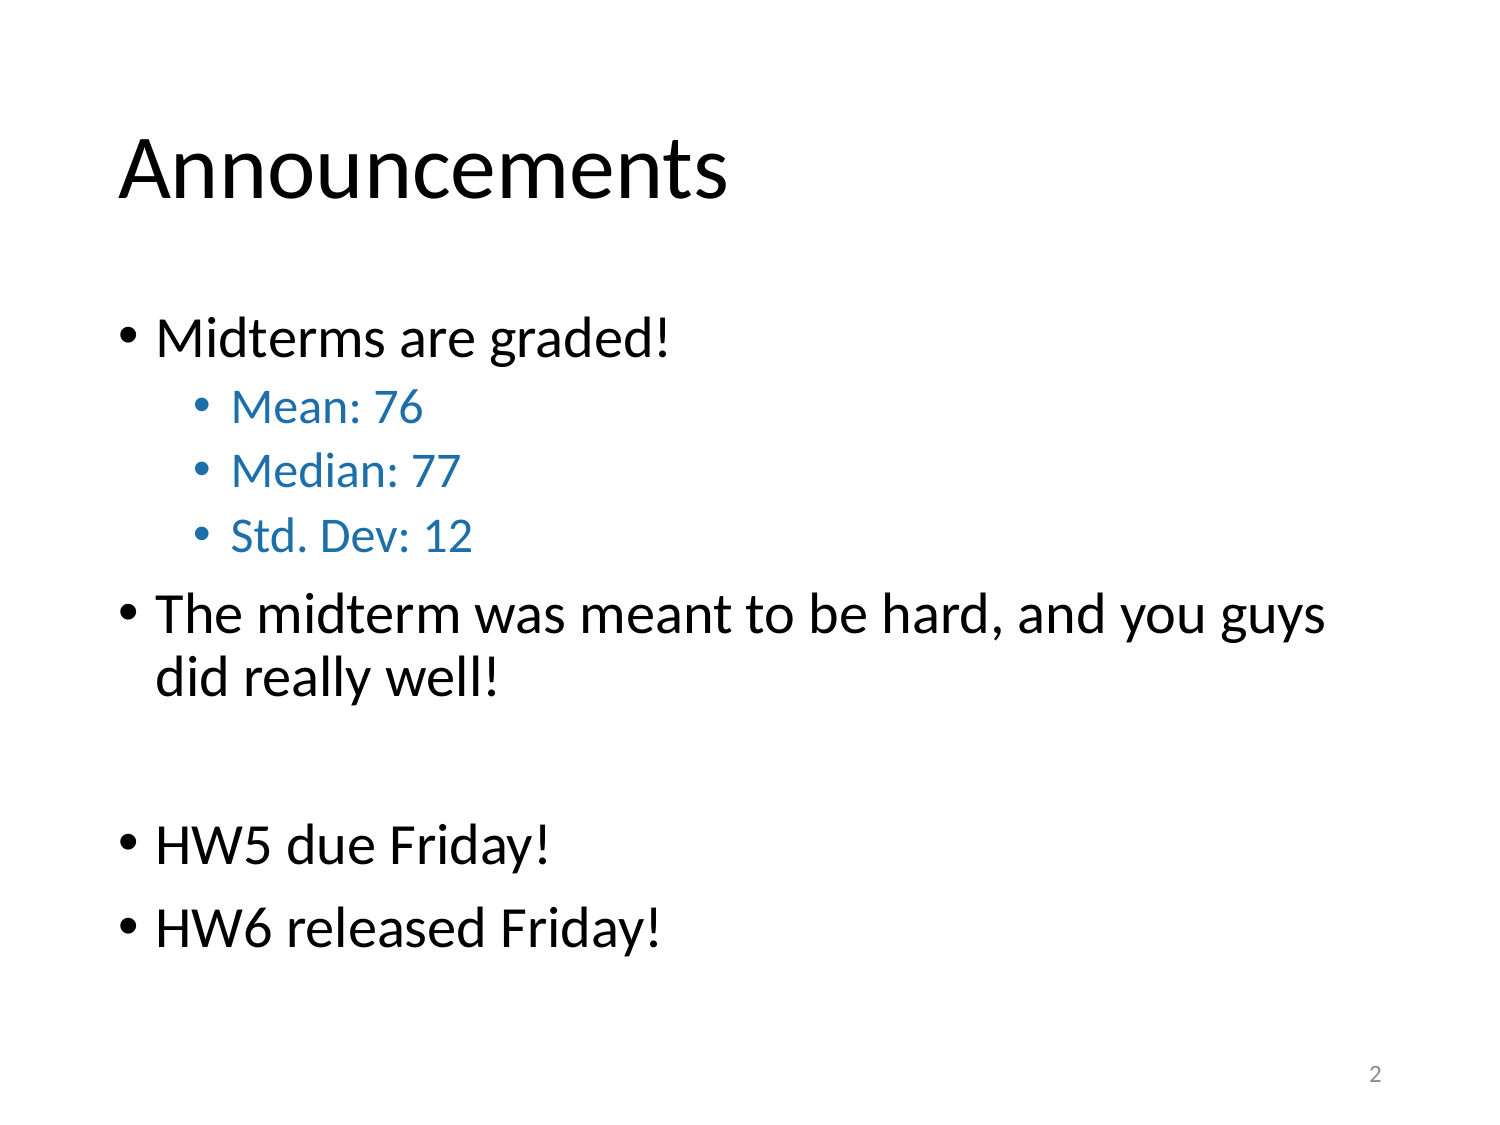

# Announcements
Midterms are graded!
Mean: 76
Median: 77
Std. Dev: 12
The midterm was meant to be hard, and you guys did really well!

HW5 due Friday!
HW6 released Friday!
2